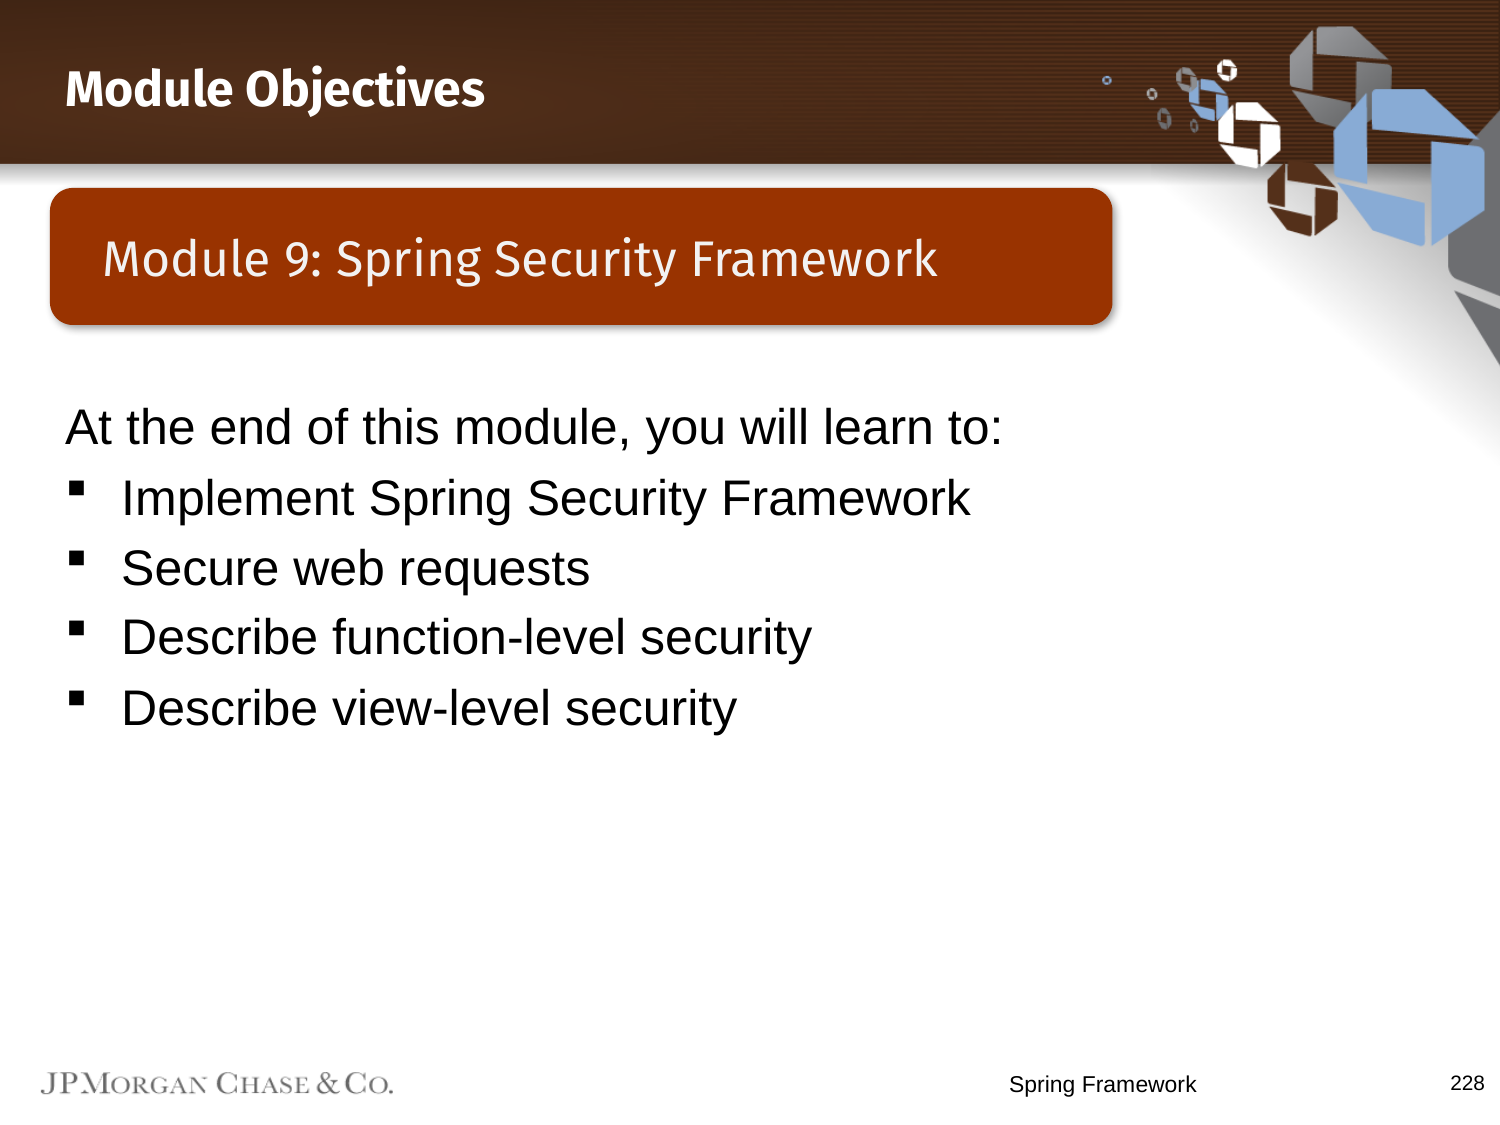

Module Objectives

Module 9: Spring Security Framework
At the end of this module, you will learn to:
Implement Spring Security Framework
Secure web requests
Describe function-level security
Describe view-level security

Spring Framework
228